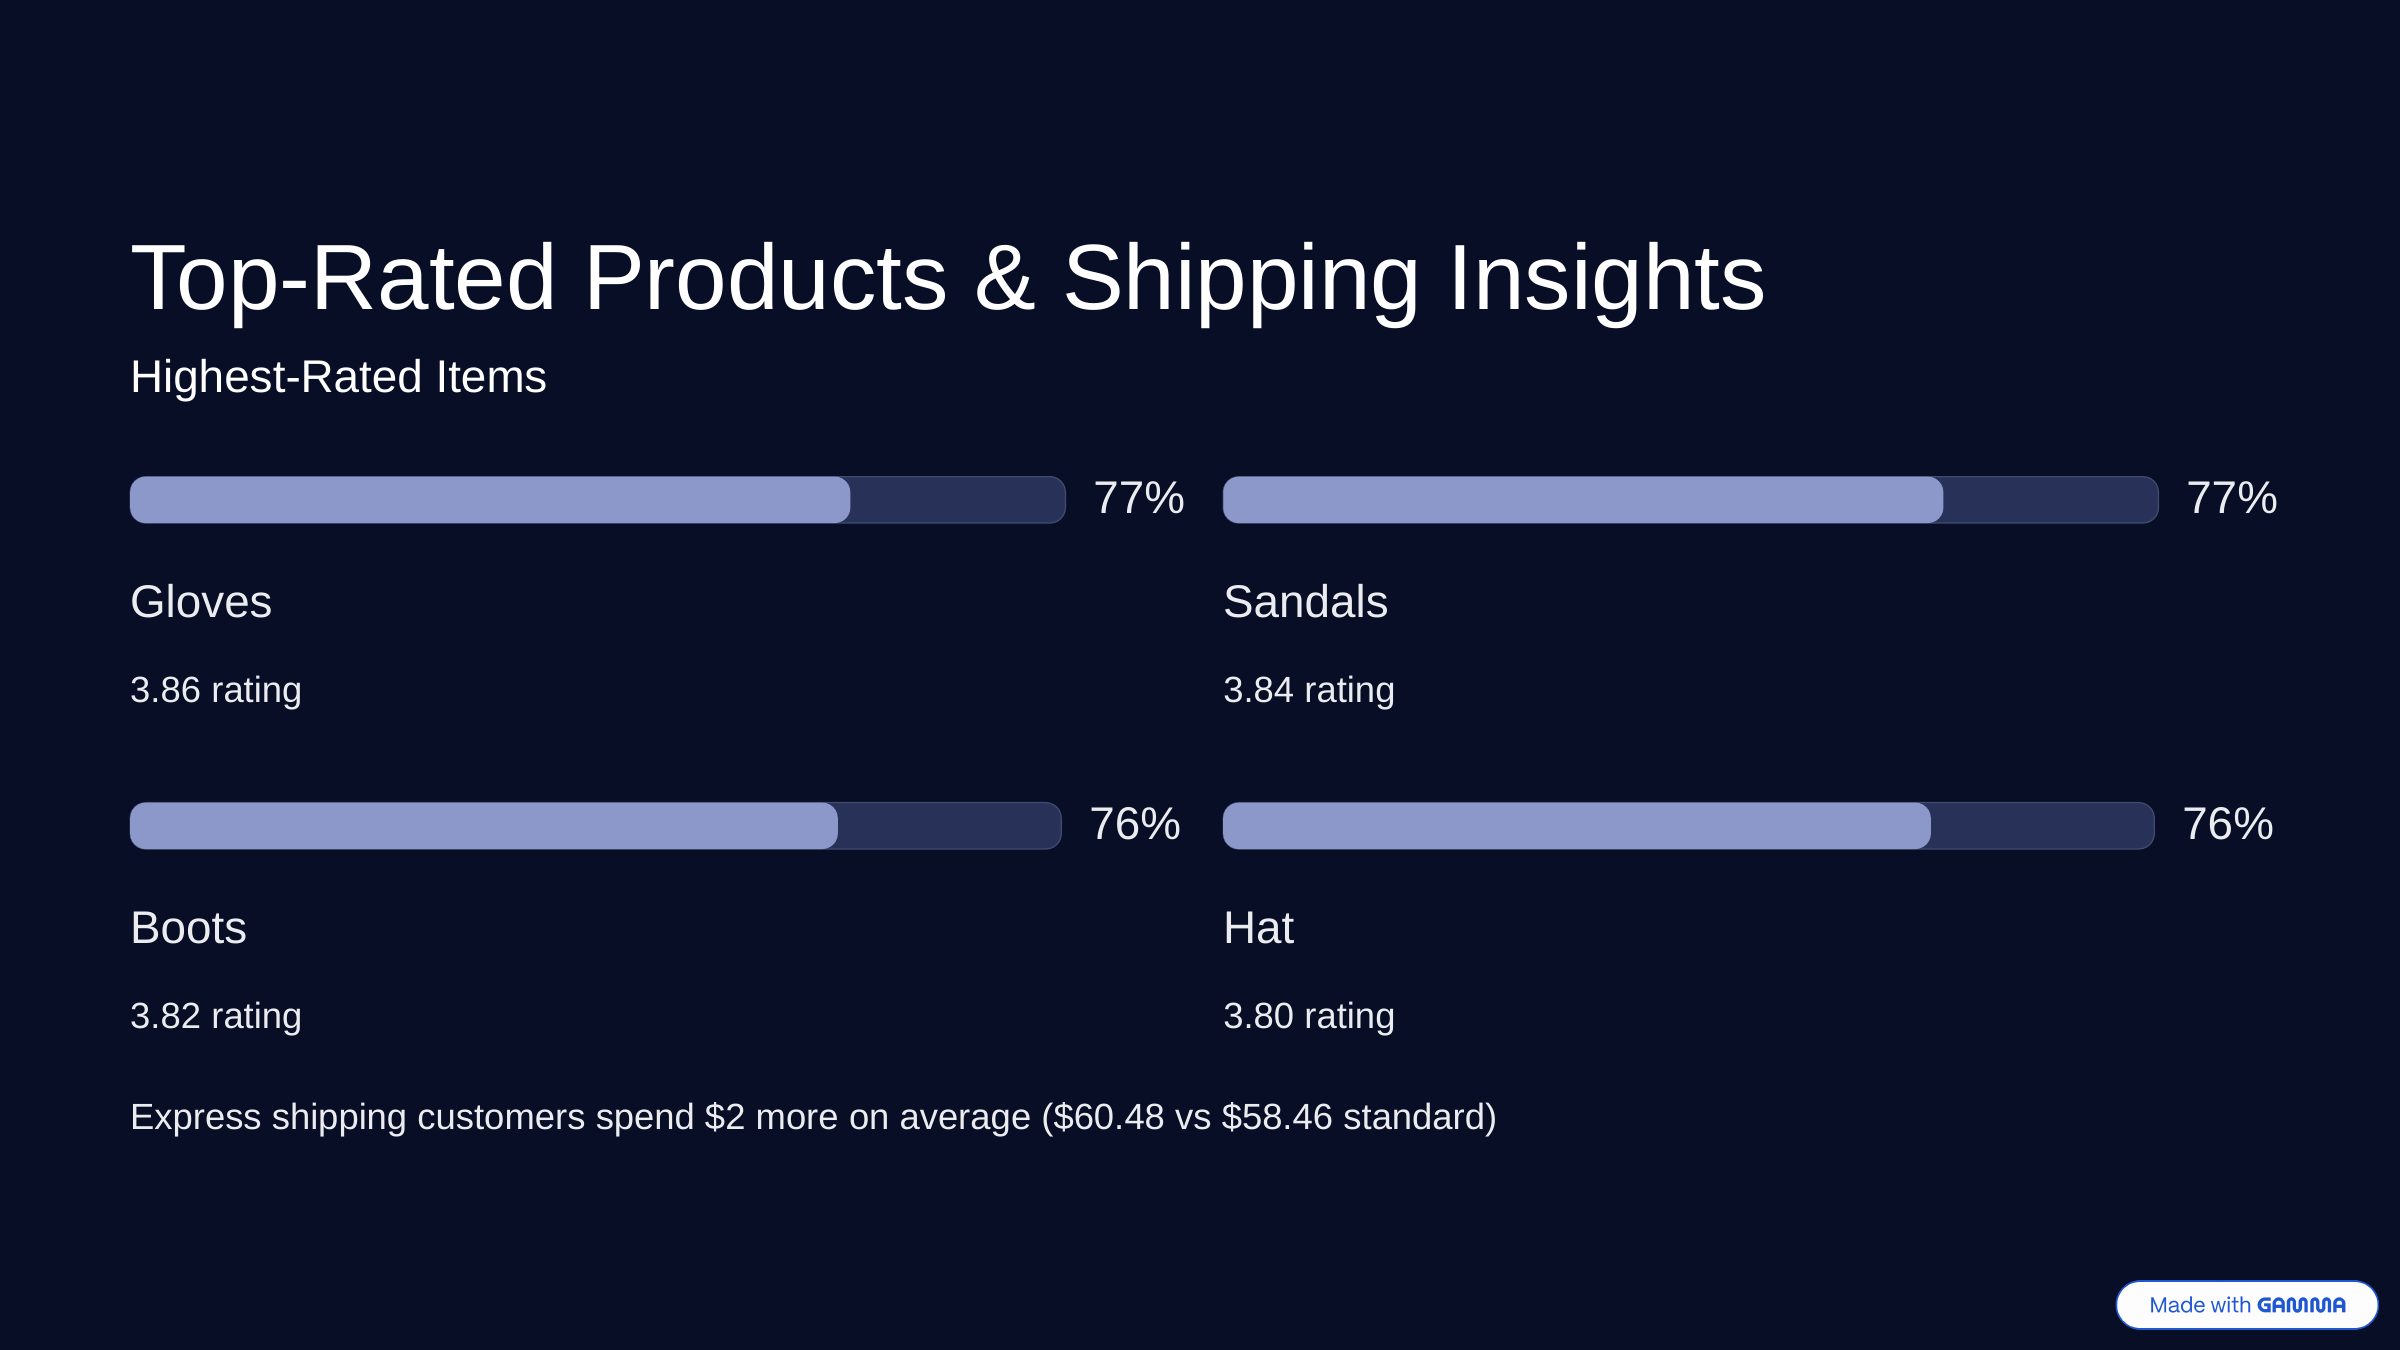

Top-Rated Products & Shipping Insights
Highest-Rated Items

77%

77%
Gloves
Sandals
3.86 rating
3.84 rating

76%

76%
Boots
Hat
3.82 rating
3.80 rating
Express shipping customers spend $2 more on average ($60.48 vs $58.46 standard)